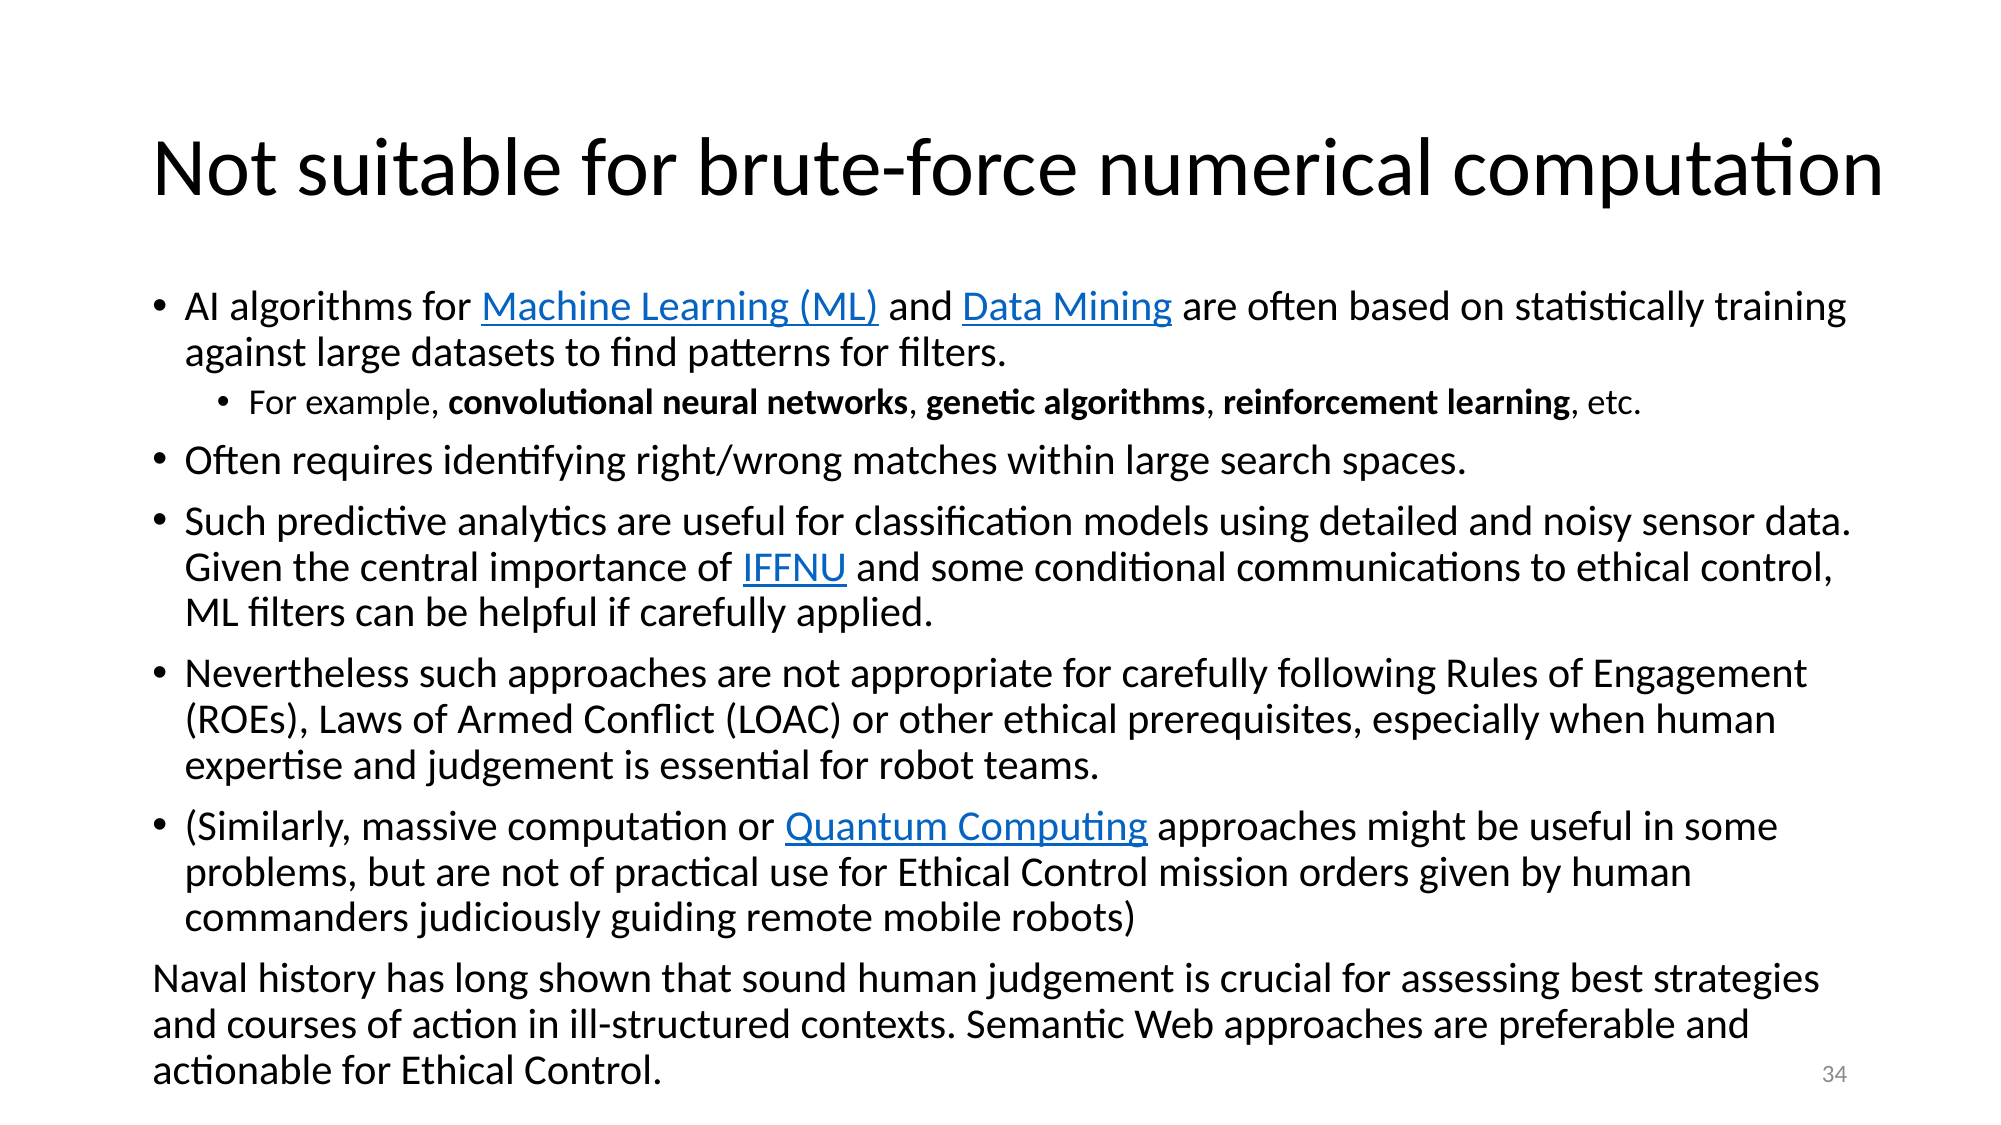

# Not suitable for brute-force numerical computation
AI algorithms for Machine Learning (ML) and Data Mining are often based on statistically training against large datasets to find patterns for filters.
For example, convolutional neural networks, genetic algorithms, reinforcement learning, etc.
Often requires identifying right/wrong matches within large search spaces.
Such predictive analytics are useful for classification models using detailed and noisy sensor data.  Given the central importance of IFFNU and some conditional communications to ethical control, ML filters can be helpful if carefully applied.
Nevertheless such approaches are not appropriate for carefully following Rules of Engagement (ROEs), Laws of Armed Conflict (LOAC) or other ethical prerequisites, especially when human expertise and judgement is essential for robot teams.
(Similarly, massive computation or Quantum Computing approaches might be useful in some problems, but are not of practical use for Ethical Control mission orders given by human commanders judiciously guiding remote mobile robots)
Naval history has long shown that sound human judgement is crucial for assessing best strategies and courses of action in ill-structured contexts. Semantic Web approaches are preferable and actionable for Ethical Control.
34